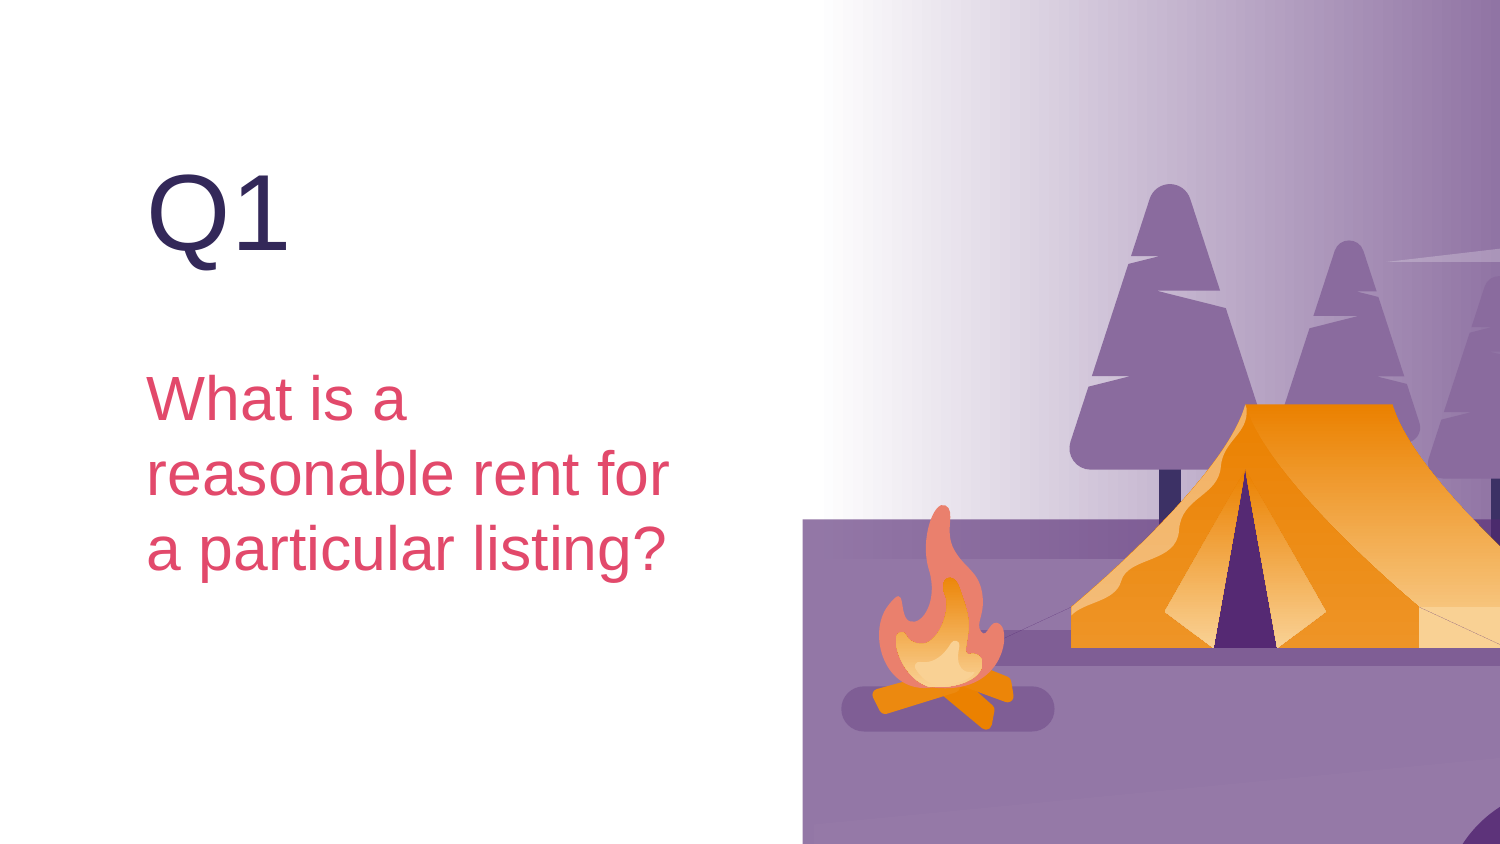

Q1
# What is a reasonable rent for a particular listing?